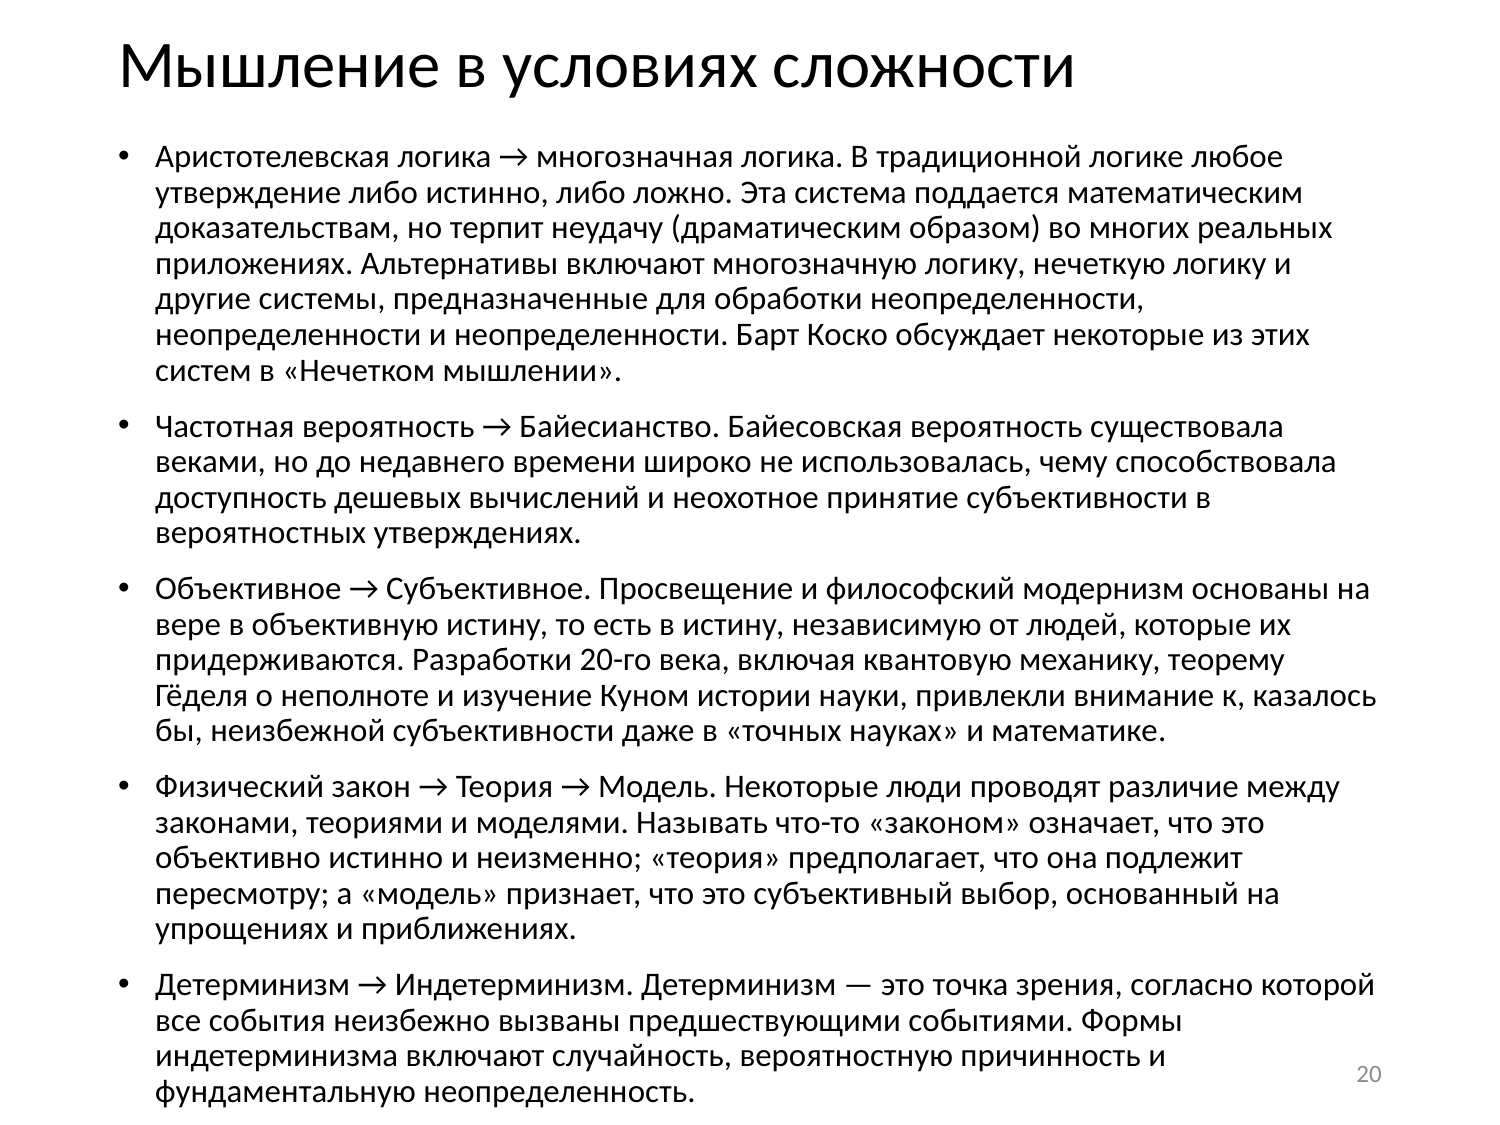

# Мышление в условиях сложности
Аристотелевская логика → многозначная логика. В традиционной логике любое утверждение либо истинно, либо ложно. Эта система поддается математическим доказательствам, но терпит неудачу (драматическим образом) во многих реальных приложениях. Альтернативы включают многозначную логику, нечеткую логику и другие системы, предназначенные для обработки неопределенности, неопределенности и неопределенности. Барт Коско обсуждает некоторые из этих систем в «Нечетком мышлении».
Частотная вероятность → Байесианство. Байесовская вероятность существовала веками, но до недавнего времени широко не использовалась, чему способствовала доступность дешевых вычислений и неохотное принятие субъективности в вероятностных утверждениях.
Объективное → Субъективное. Просвещение и философский модернизм основаны на вере в объективную истину, то есть в истину, независимую от людей, которые их придерживаются. Разработки 20-го века, включая квантовую механику, теорему Гёделя о неполноте и изучение Куном истории науки, привлекли внимание к, казалось бы, неизбежной субъективности даже в «точных науках» и математике.
Физический закон → Теория → Модель. Некоторые люди проводят различие между законами, теориями и моделями. Называть что-то «законом» означает, что это объективно истинно и неизменно; «теория» предполагает, что она подлежит пересмотру; а «модель» признает, что это субъективный выбор, основанный на упрощениях и приближениях.
Детерминизм → Индетерминизм. Детерминизм — это точка зрения, согласно которой все события неизбежно вызваны предшествующими событиями. Формы индетерминизма включают случайность, вероятностную причинность и фундаментальную неопределенность.
20